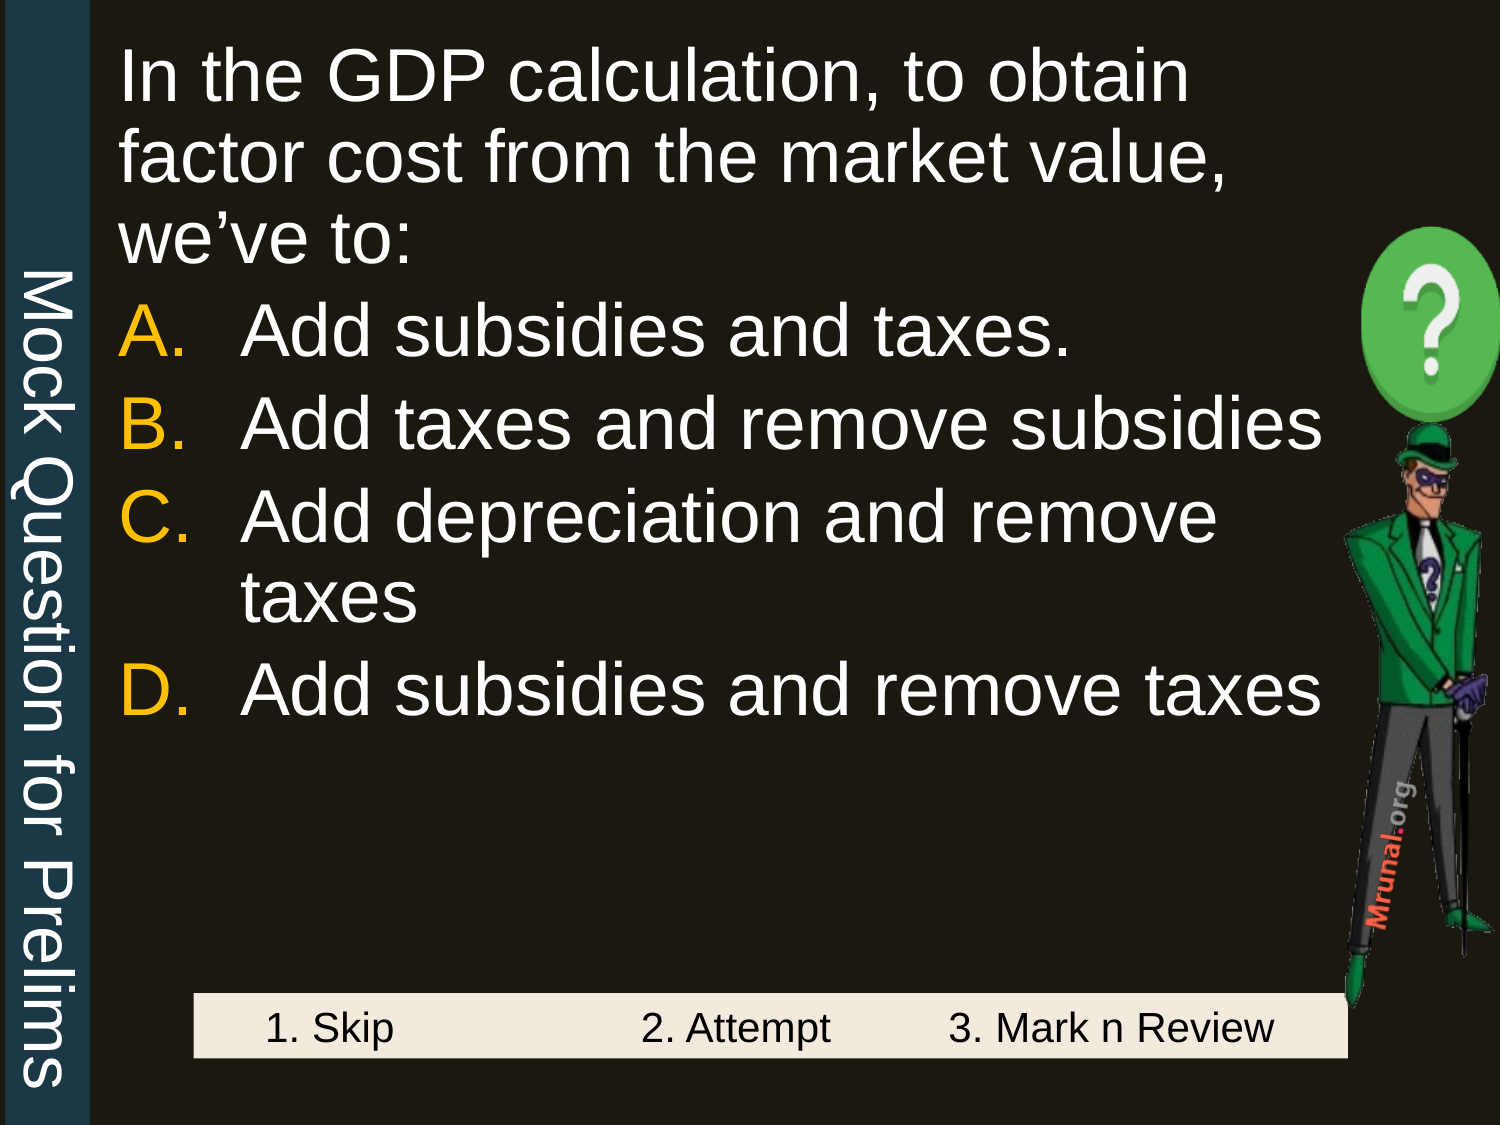

Mock Question for Prelims
In the GDP calculation, to obtain factor cost from the market value, we’ve to:
Add subsidies and taxes.
Add taxes and remove subsidies
Add depreciation and remove taxes
Add subsidies and remove taxes